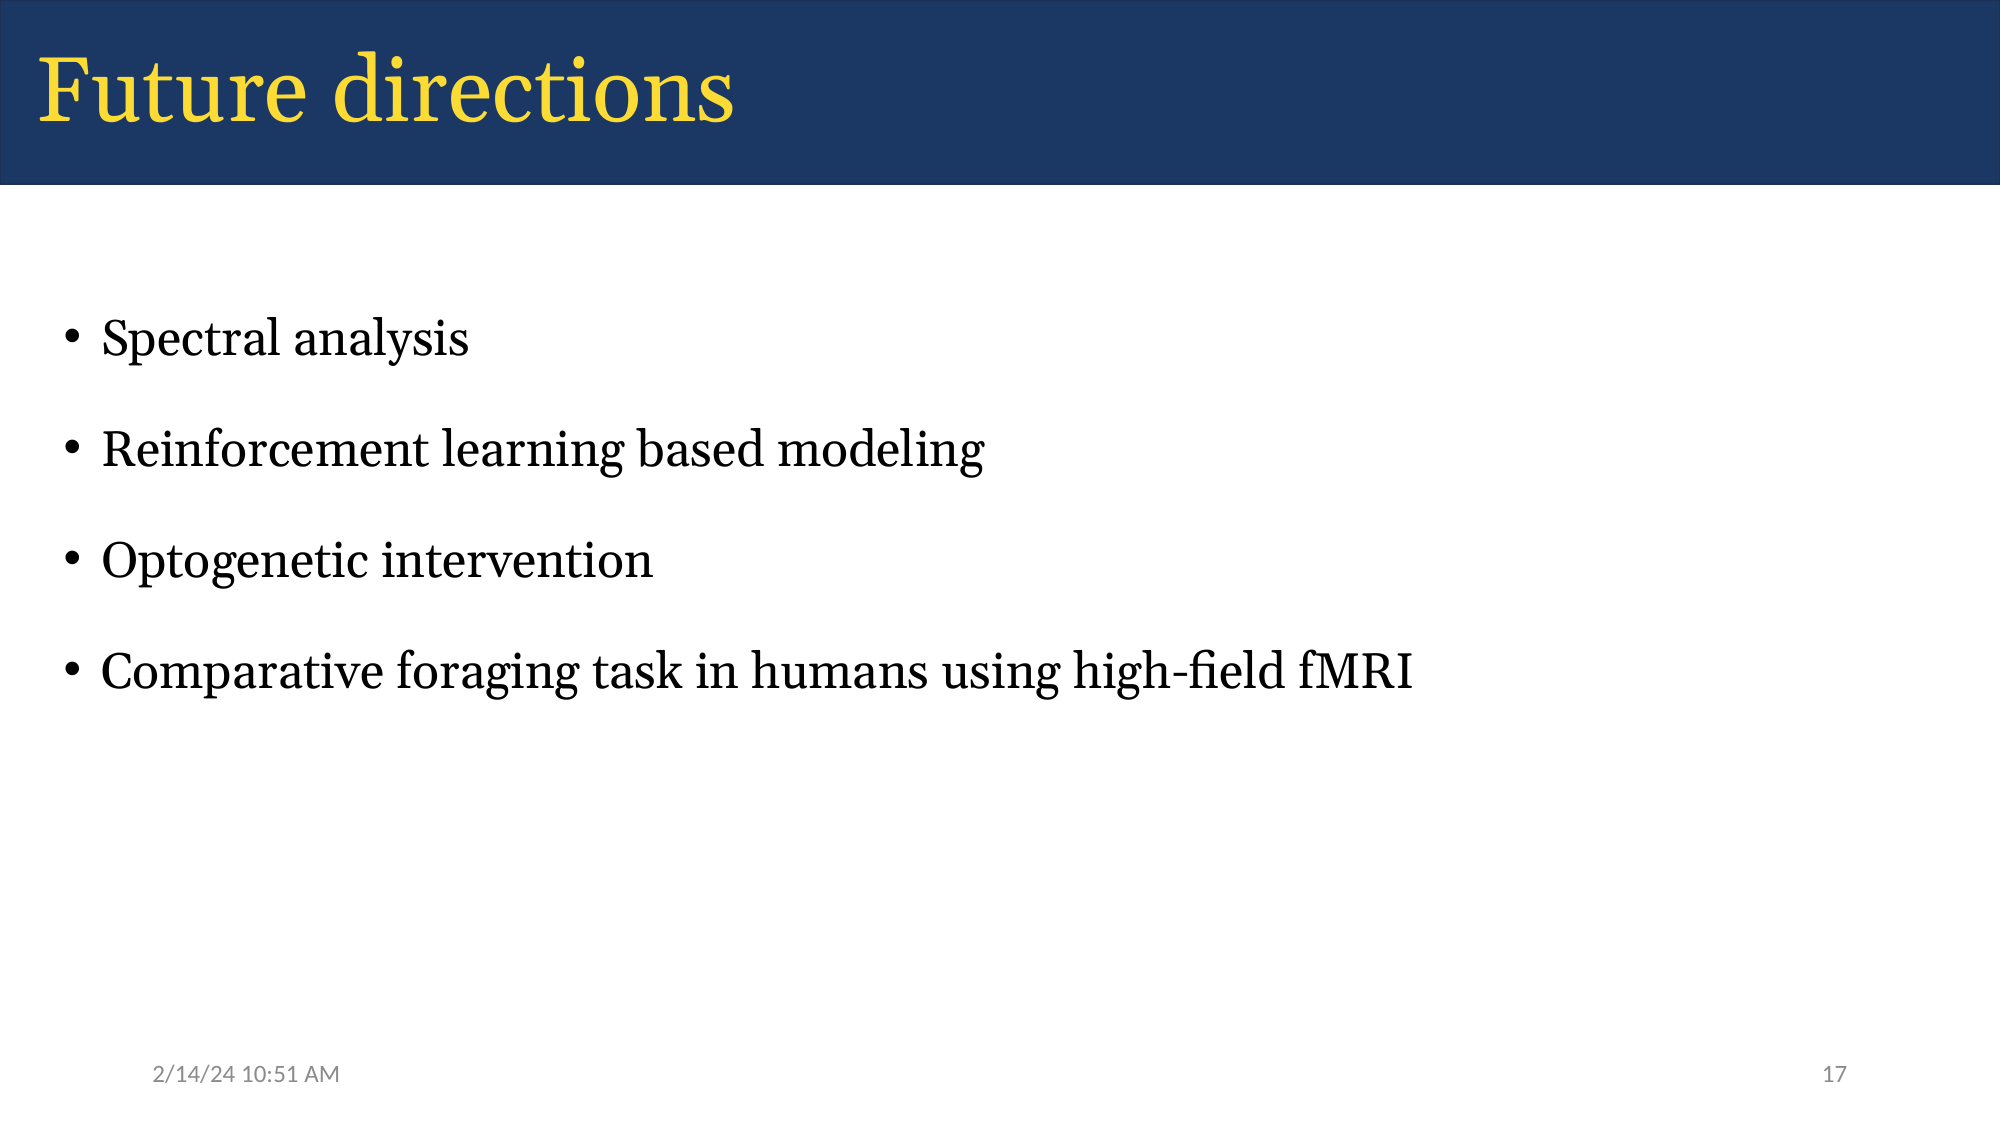

Future directions
Spectral analysis
Reinforcement learning based modeling
Optogenetic intervention
Comparative foraging task in humans using high-field fMRI
2/14/24 10:51 AM
17